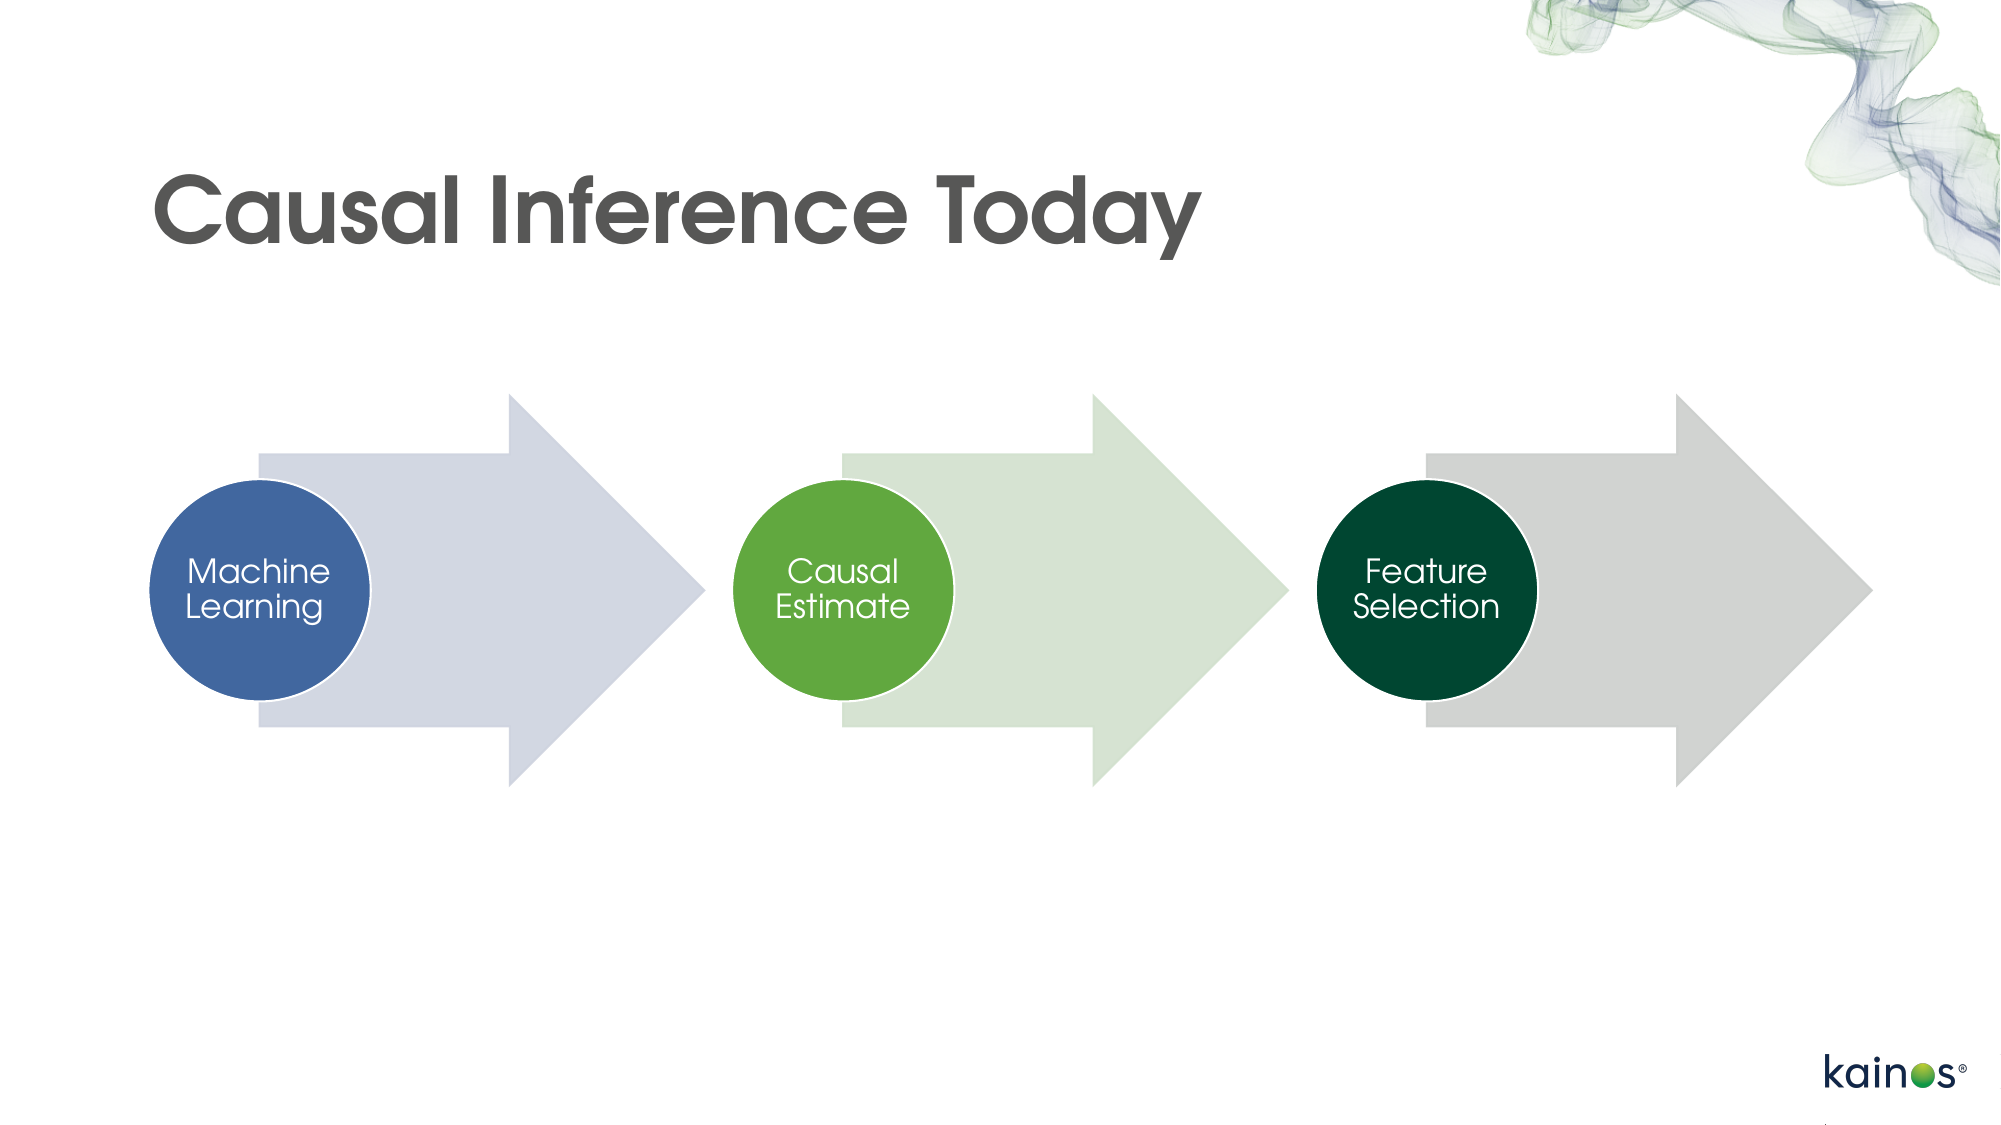

# Causal Inference Today
Machine Learning
Causal Estimate
Feature Selection